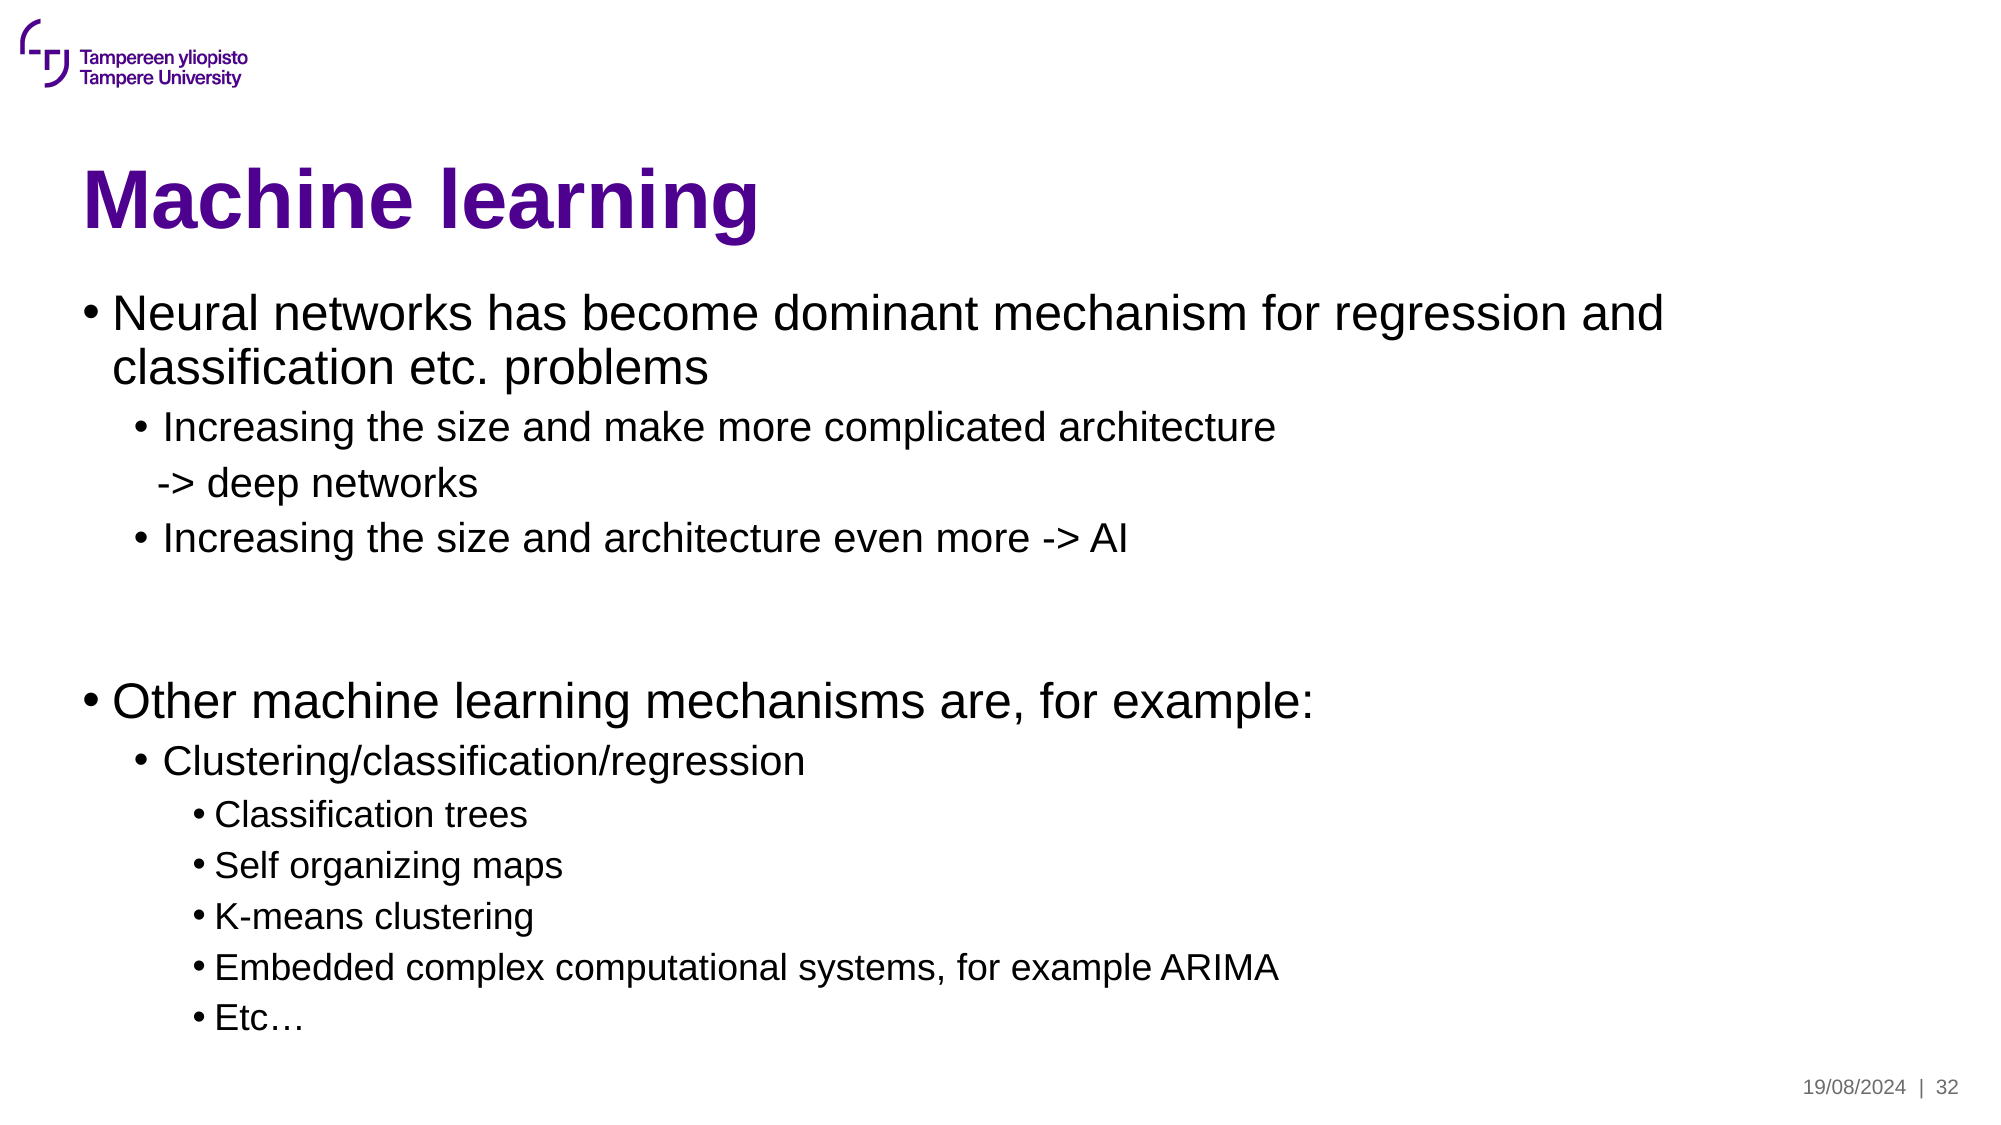

# Machine learning
Neural networks has become dominant mechanism for regression and classification etc. problems
Increasing the size and make more complicated architecture
  -> deep networks
Increasing the size and architecture even more -> AI

Other machine learning mechanisms are, for example:
Clustering/classification/regression
Classification trees
Self organizing maps
K-means clustering
Embedded complex computational systems, for example ARIMA
Etc…

19/08/2024
|  32